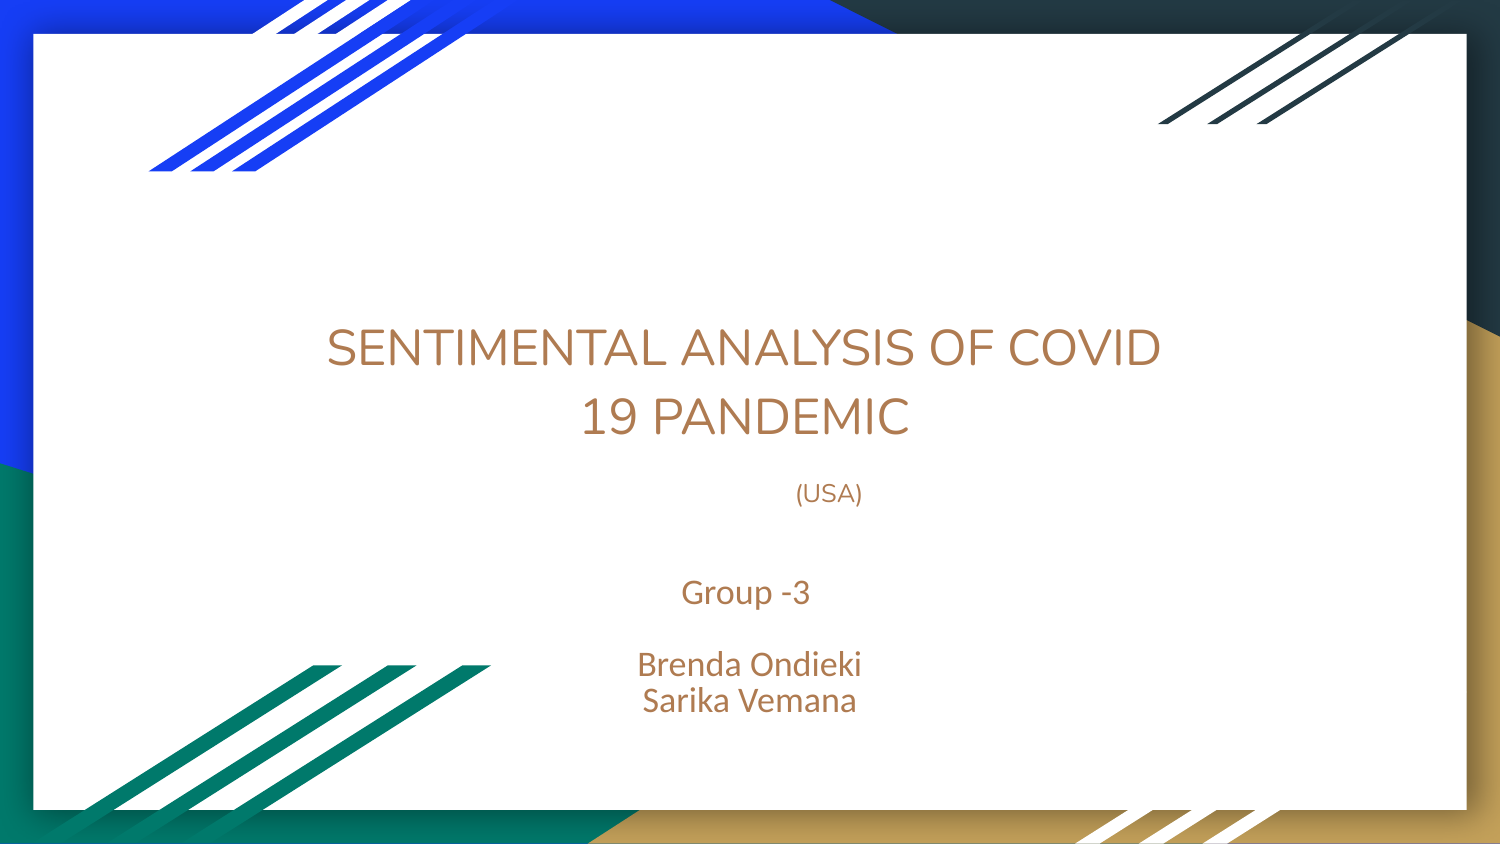

# SENTIMENTAL ANALYSIS OF COVID 19 PANDEMIC
             (USA)
KDD Project
Group -3

Brenda Ondieki
Sarika Vemana